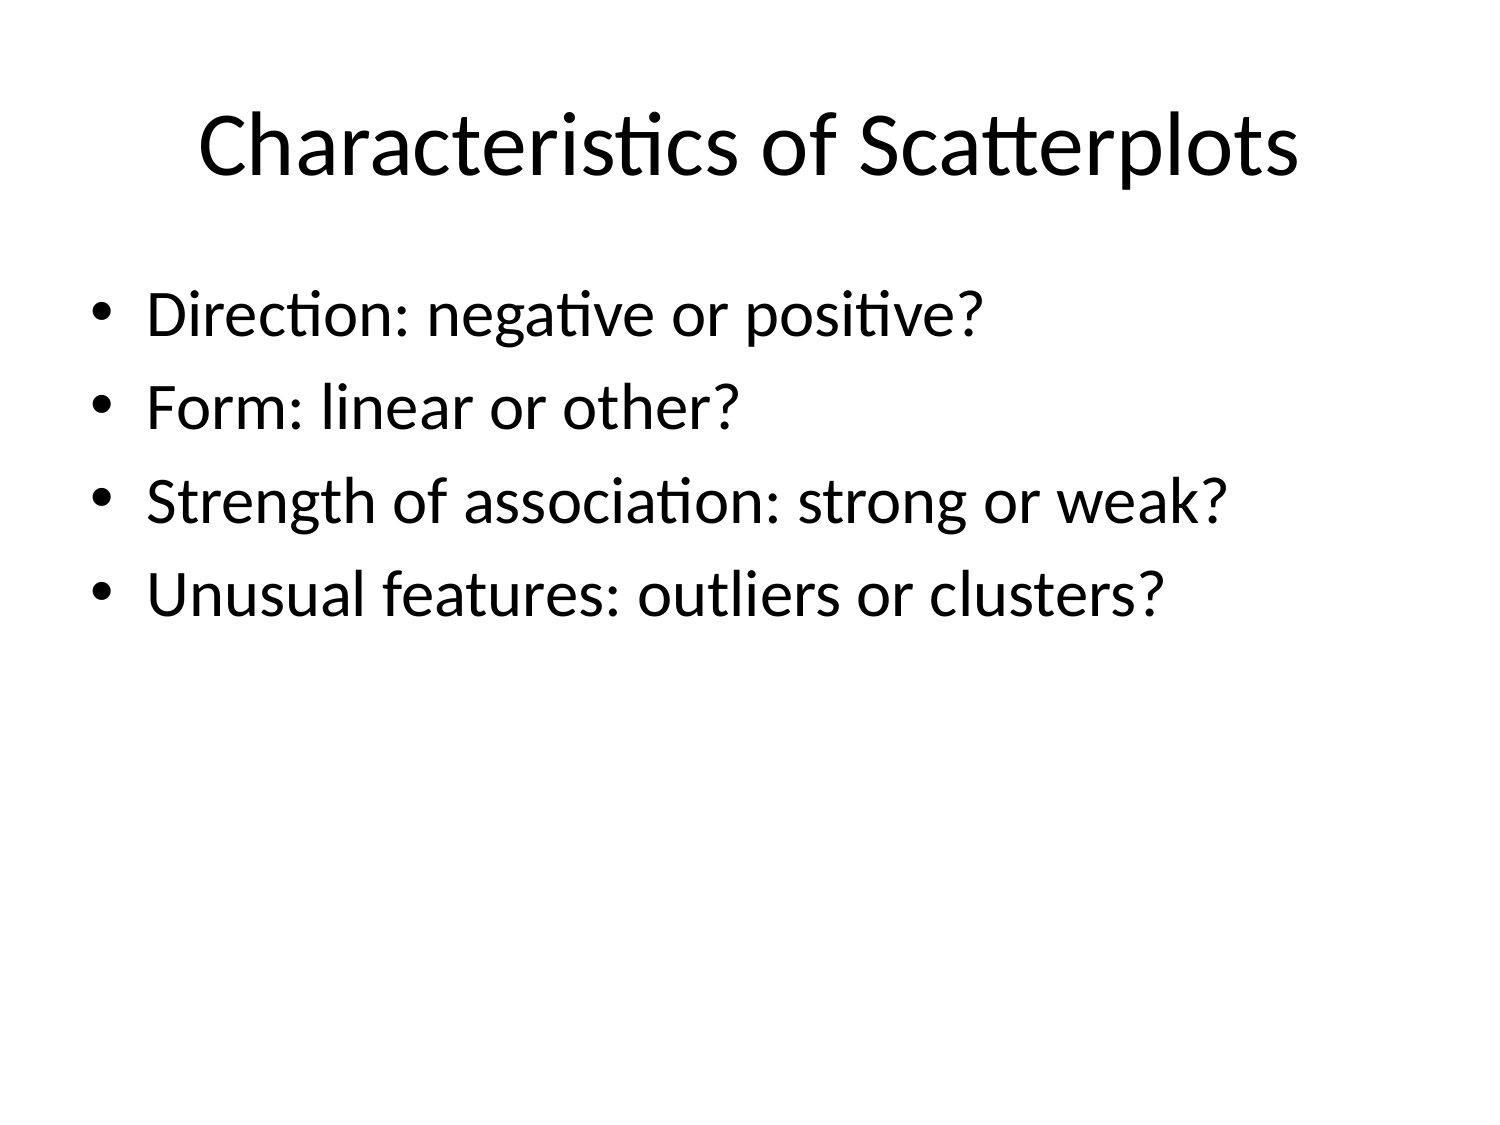

# Characteristics of Scatterplots
Direction: negative or positive?
Form: linear or other?
Strength of association: strong or weak?
Unusual features: outliers or clusters?